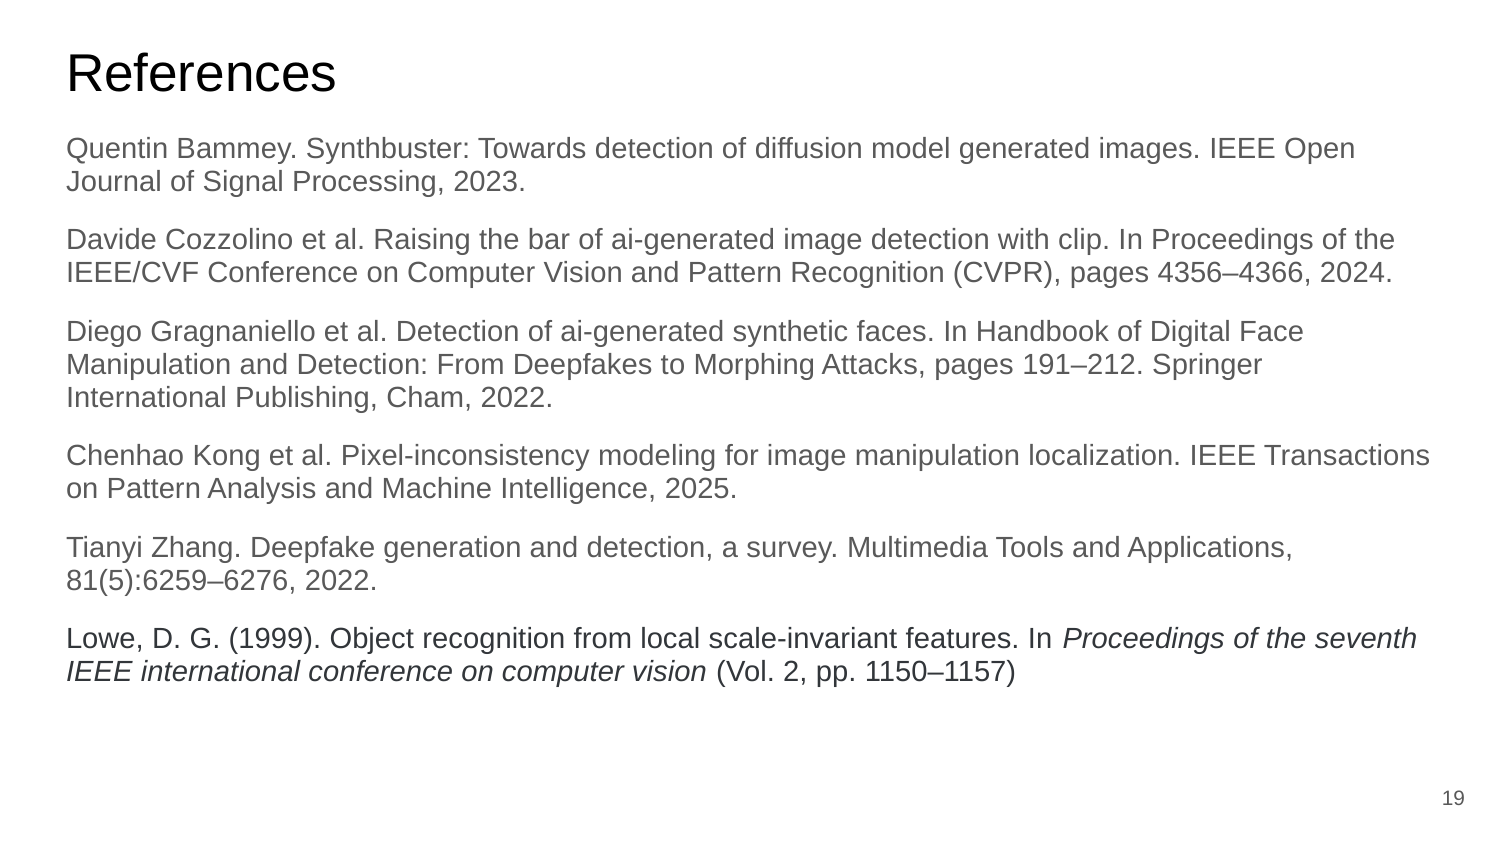

# References
Quentin Bammey. Synthbuster: Towards detection of diffusion model generated images. IEEE Open Journal of Signal Processing, 2023.
Davide Cozzolino et al. Raising the bar of ai-generated image detection with clip. In Proceedings of the IEEE/CVF Conference on Computer Vision and Pattern Recognition (CVPR), pages 4356–4366, 2024.
Diego Gragnaniello et al. Detection of ai-generated synthetic faces. In Handbook of Digital Face Manipulation and Detection: From Deepfakes to Morphing Attacks, pages 191–212. Springer International Publishing, Cham, 2022.
Chenhao Kong et al. Pixel-inconsistency modeling for image manipulation localization. IEEE Transactions on Pattern Analysis and Machine Intelligence, 2025.
Tianyi Zhang. Deepfake generation and detection, a survey. Multimedia Tools and Applications, 81(5):6259–6276, 2022.
Lowe, D. G. (1999). Object recognition from local scale-invariant features. In Proceedings of the seventh IEEE international conference on computer vision (Vol. 2, pp. 1150–1157)
19